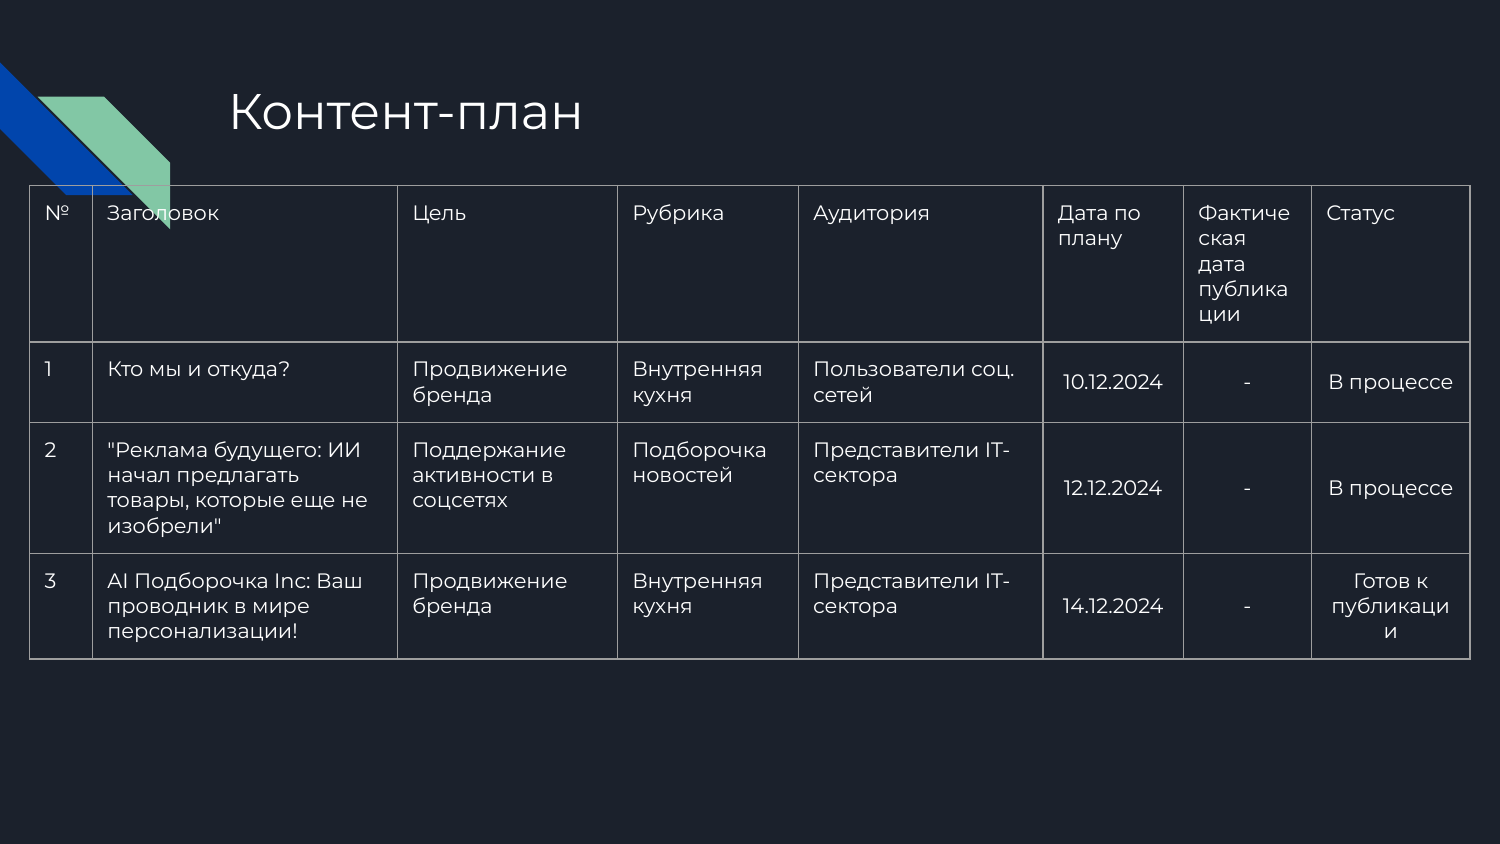

# Контент-план
| № | Заголовок | Цель | Рубрика | Аудитория | Дата по плану | Фактическая дата публикации | Статус |
| --- | --- | --- | --- | --- | --- | --- | --- |
| 1 | Кто мы и откуда? | Продвижение бренда | Внутренняя кухня | Пользователи соц. сетей | 10.12.2024 | - | В процессе |
| 2 | "Реклама будущего: ИИ начал предлагать товары, которые еще не изобрели" | Поддержание активности в соцсетях | Подборочка новостей | Представители IT-сектора | 12.12.2024 | - | В процессе |
| 3 | AI Подборочка Inc: Ваш проводник в мире персонализации! | Продвижение бренда | Внутренняя кухня | Представители IT-сектора | 14.12.2024 | - | Готов к публикации |